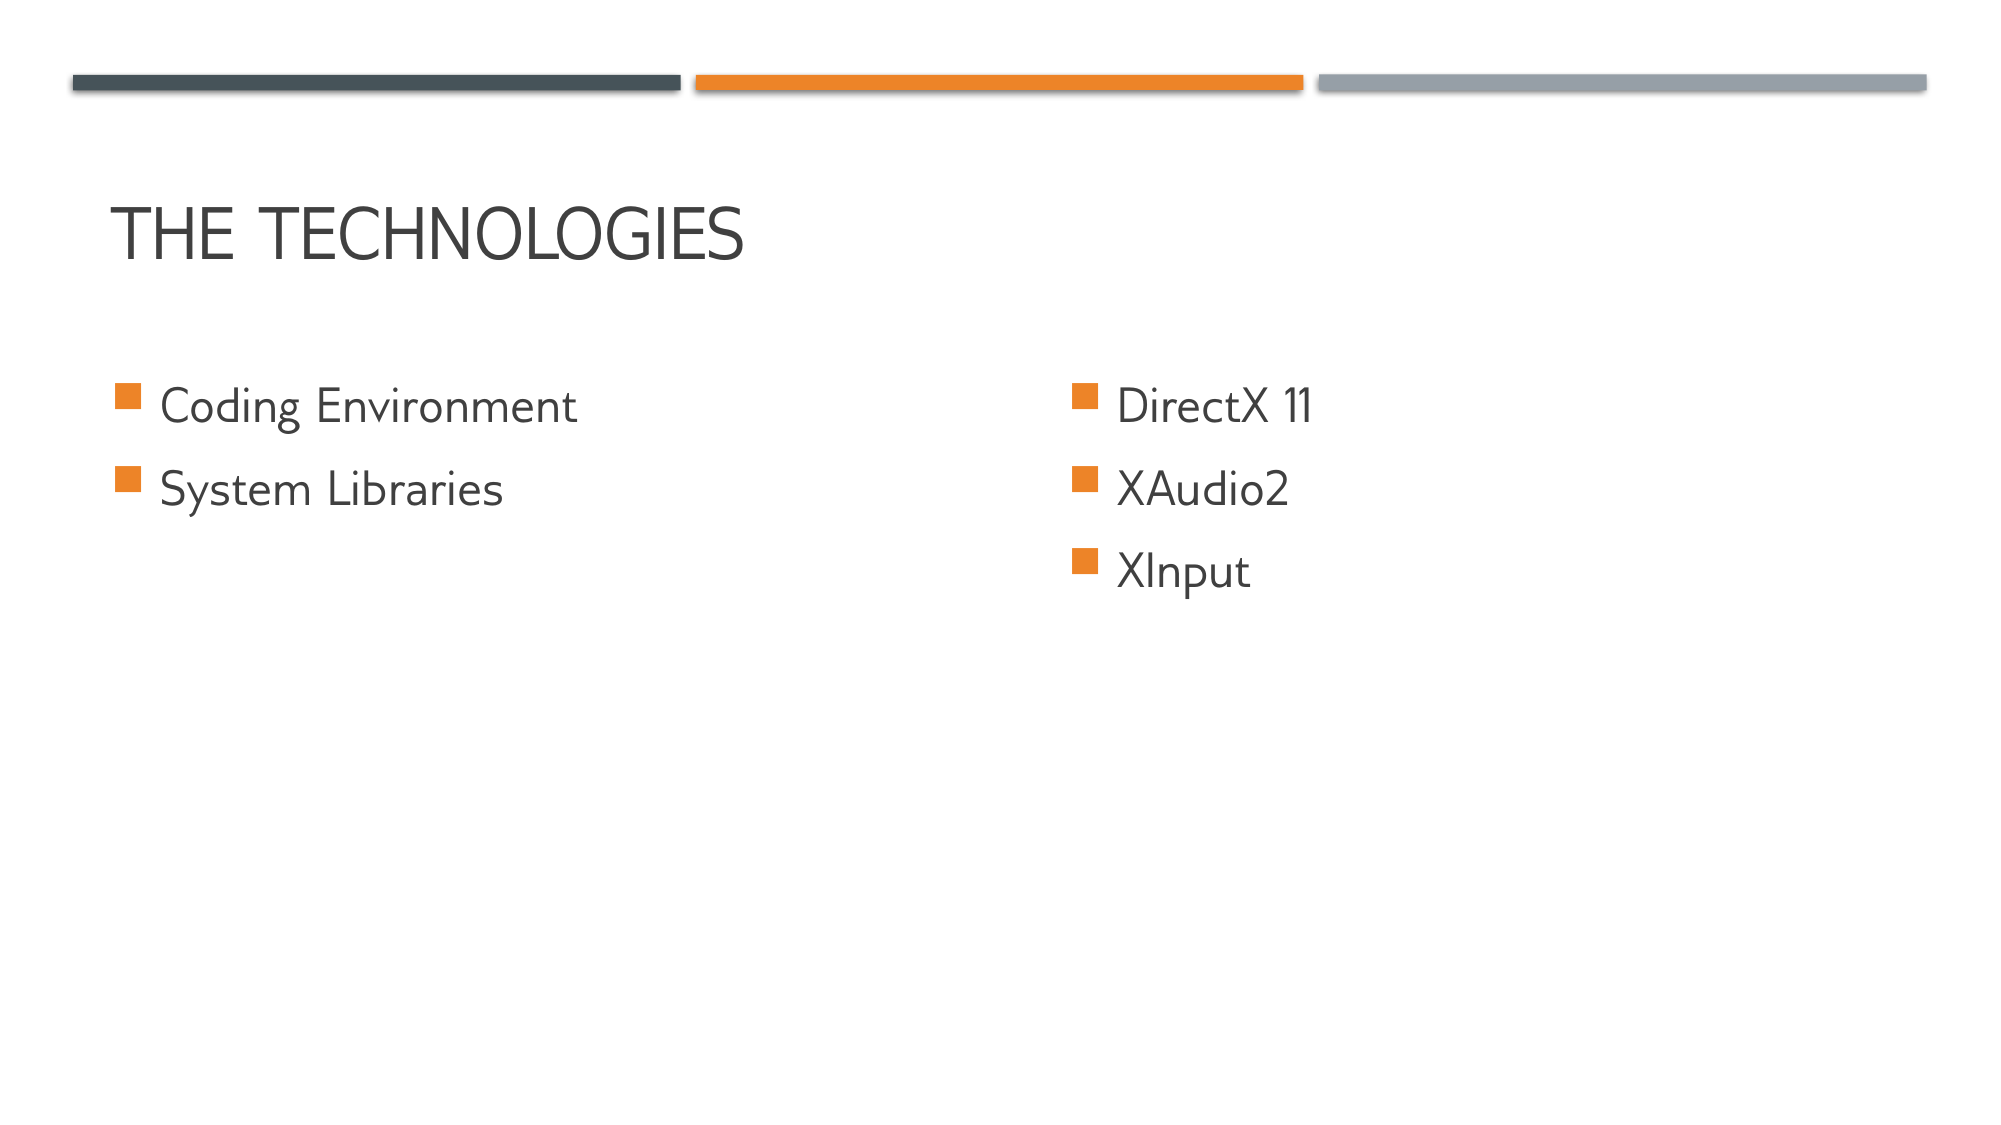

# The Technologies
Coding Environment
System Libraries
DirectX 11
XAudio2
XInput